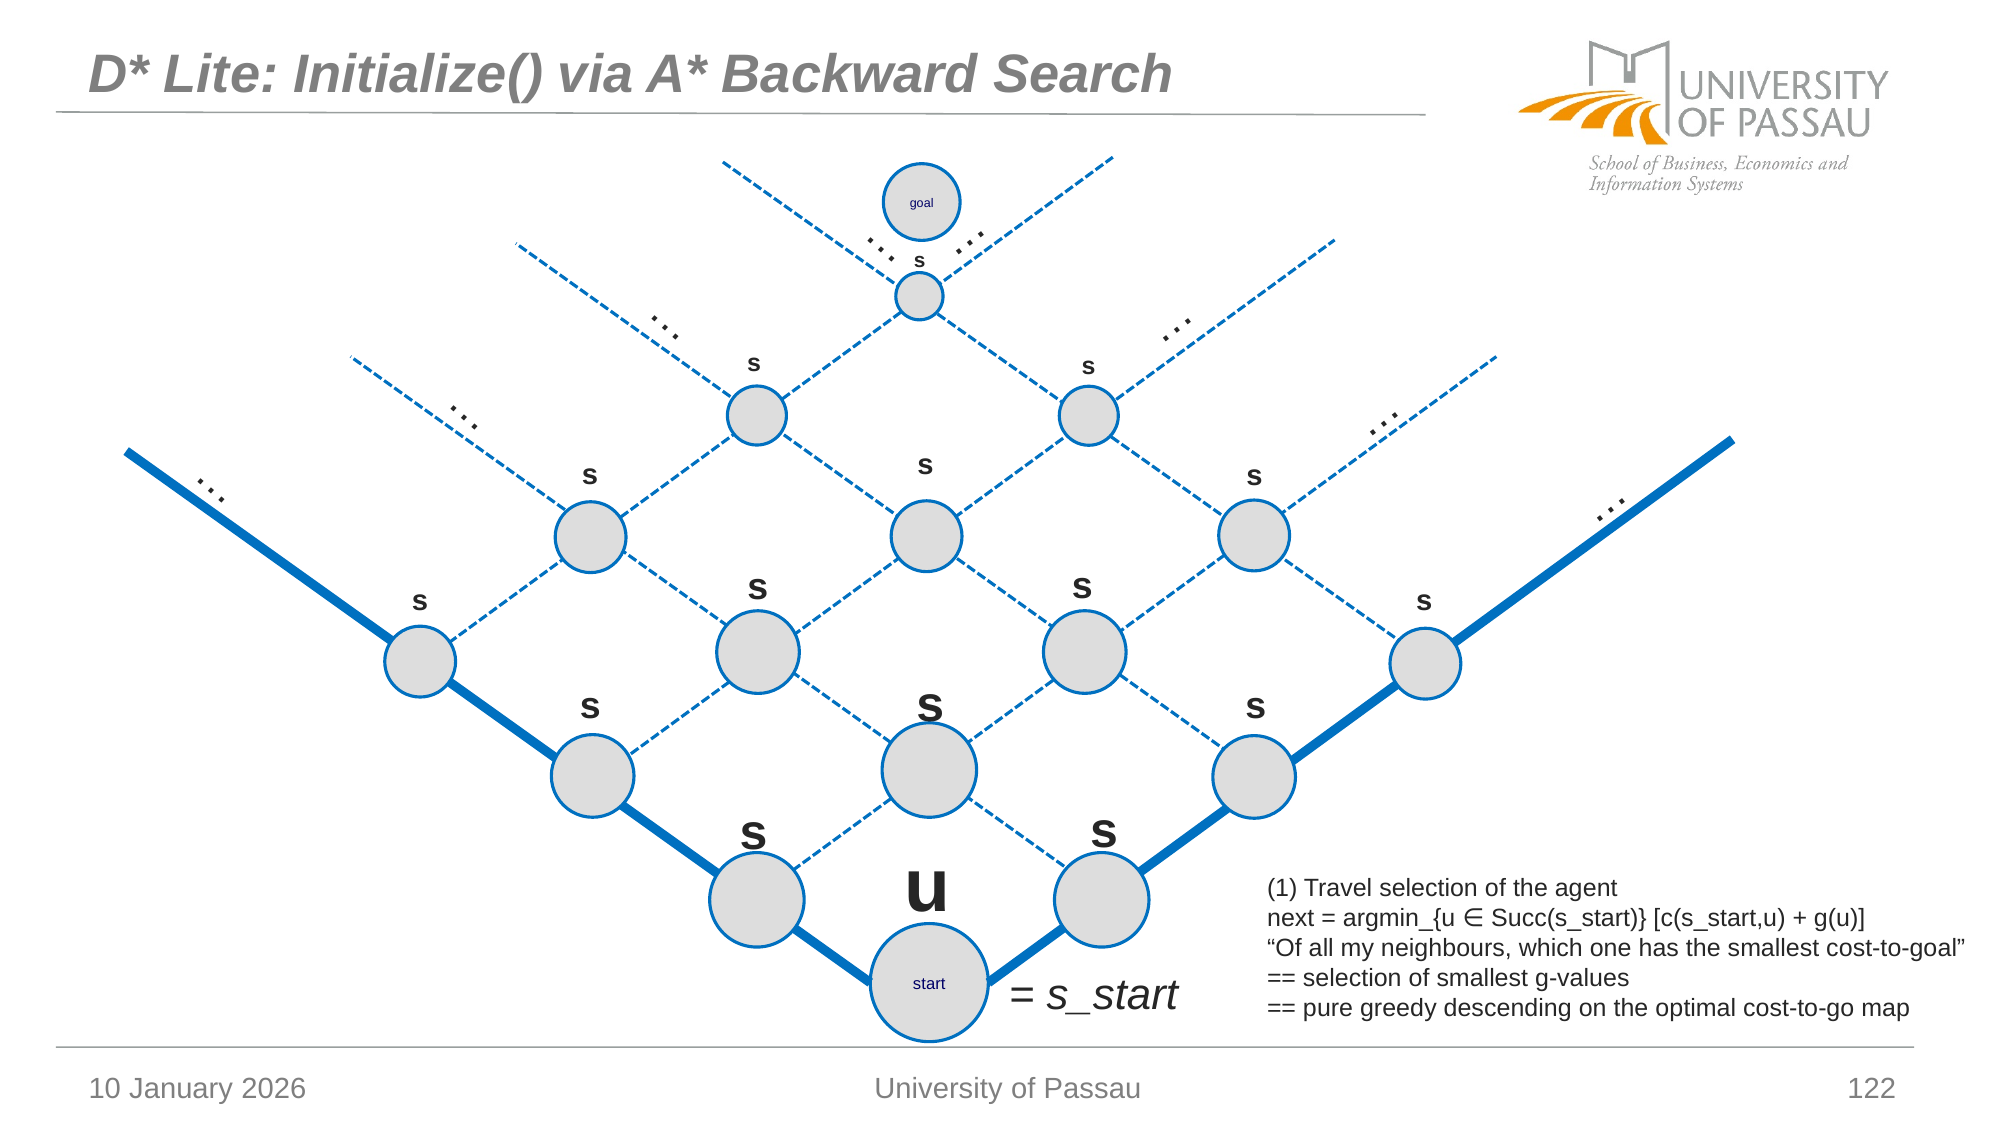

# D* Lite: Initialize() via A* Backward Search
goal
…
…
s

…
…
s
s
…

…
s
s
s
…
…

s
s
s
s

s
s
s

s
s
u

(1) Travel selection of the agent
next = argmin_{u ∈ Succ(s_start)} [c(s_start,u) + g(u)]
“Of all my neighbours, which one has the smallest cost-to-goal”
== selection of smallest g-values
== pure greedy descending on the optimal cost-to-go map
start
= s_start
10 January 2026
University of Passau
122